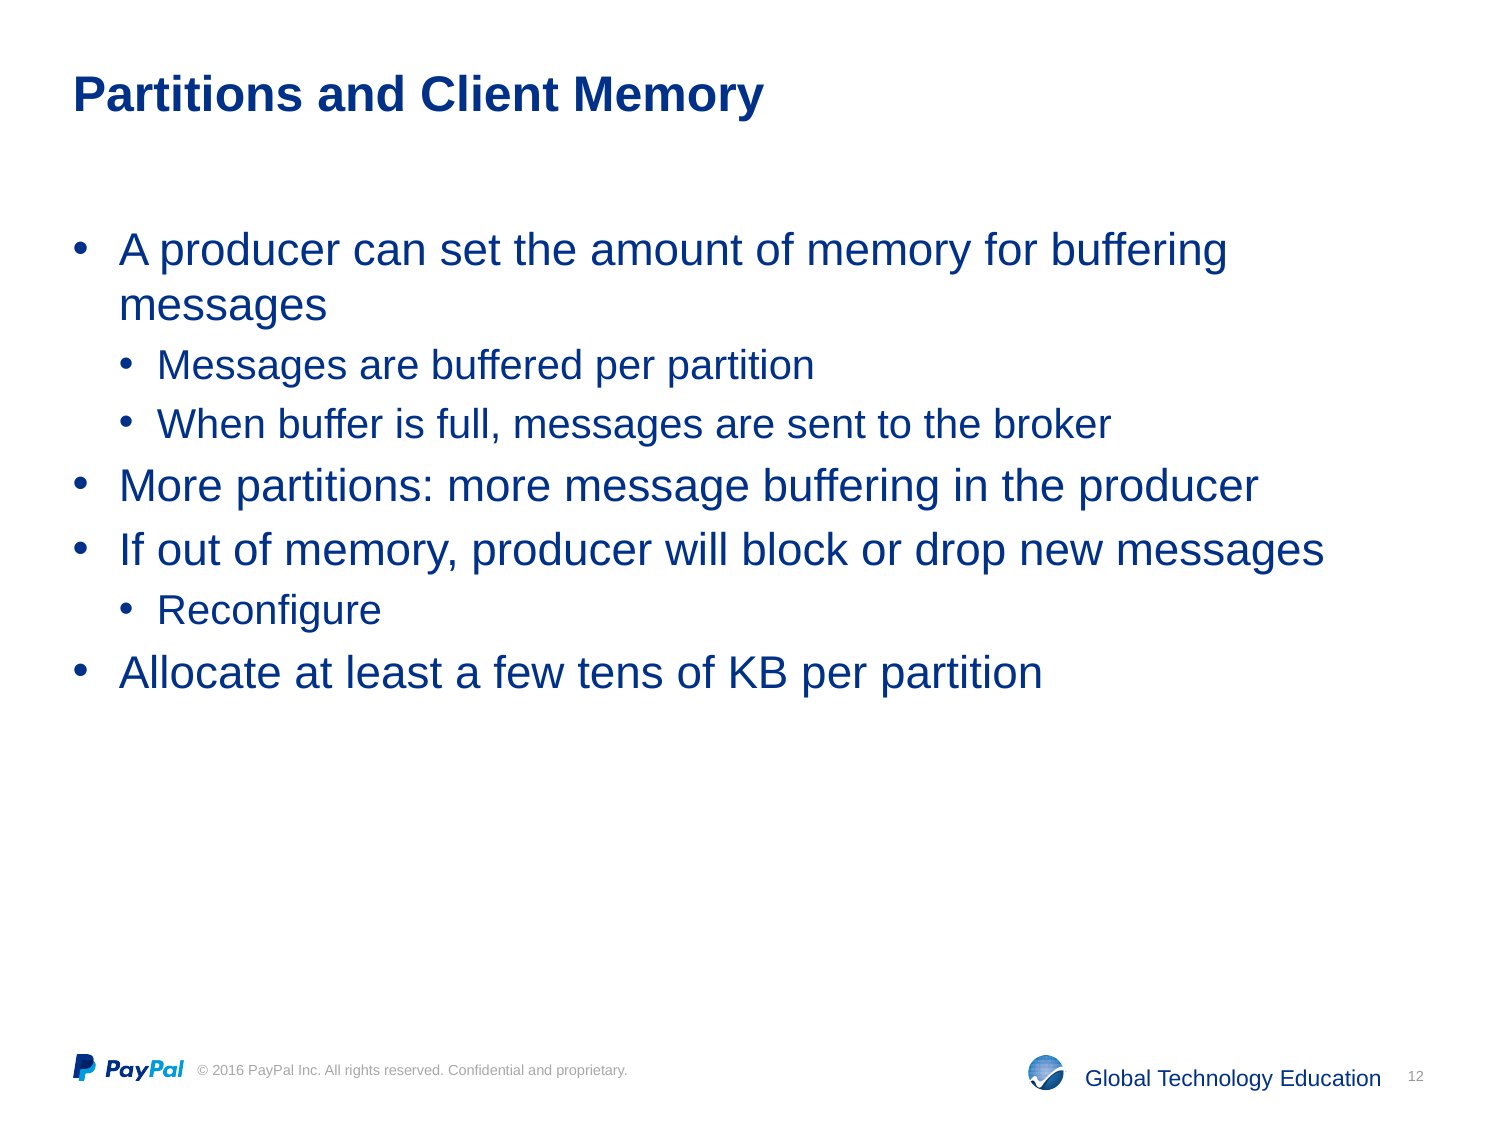

# Partitions and Client Memory
A producer can set the amount of memory for buffering messages
Messages are buffered per partition
When buffer is full, messages are sent to the broker
More partitions: more message buffering in the producer
If out of memory, producer will block or drop new messages
Reconfigure
Allocate at least a few tens of KB per partition

12